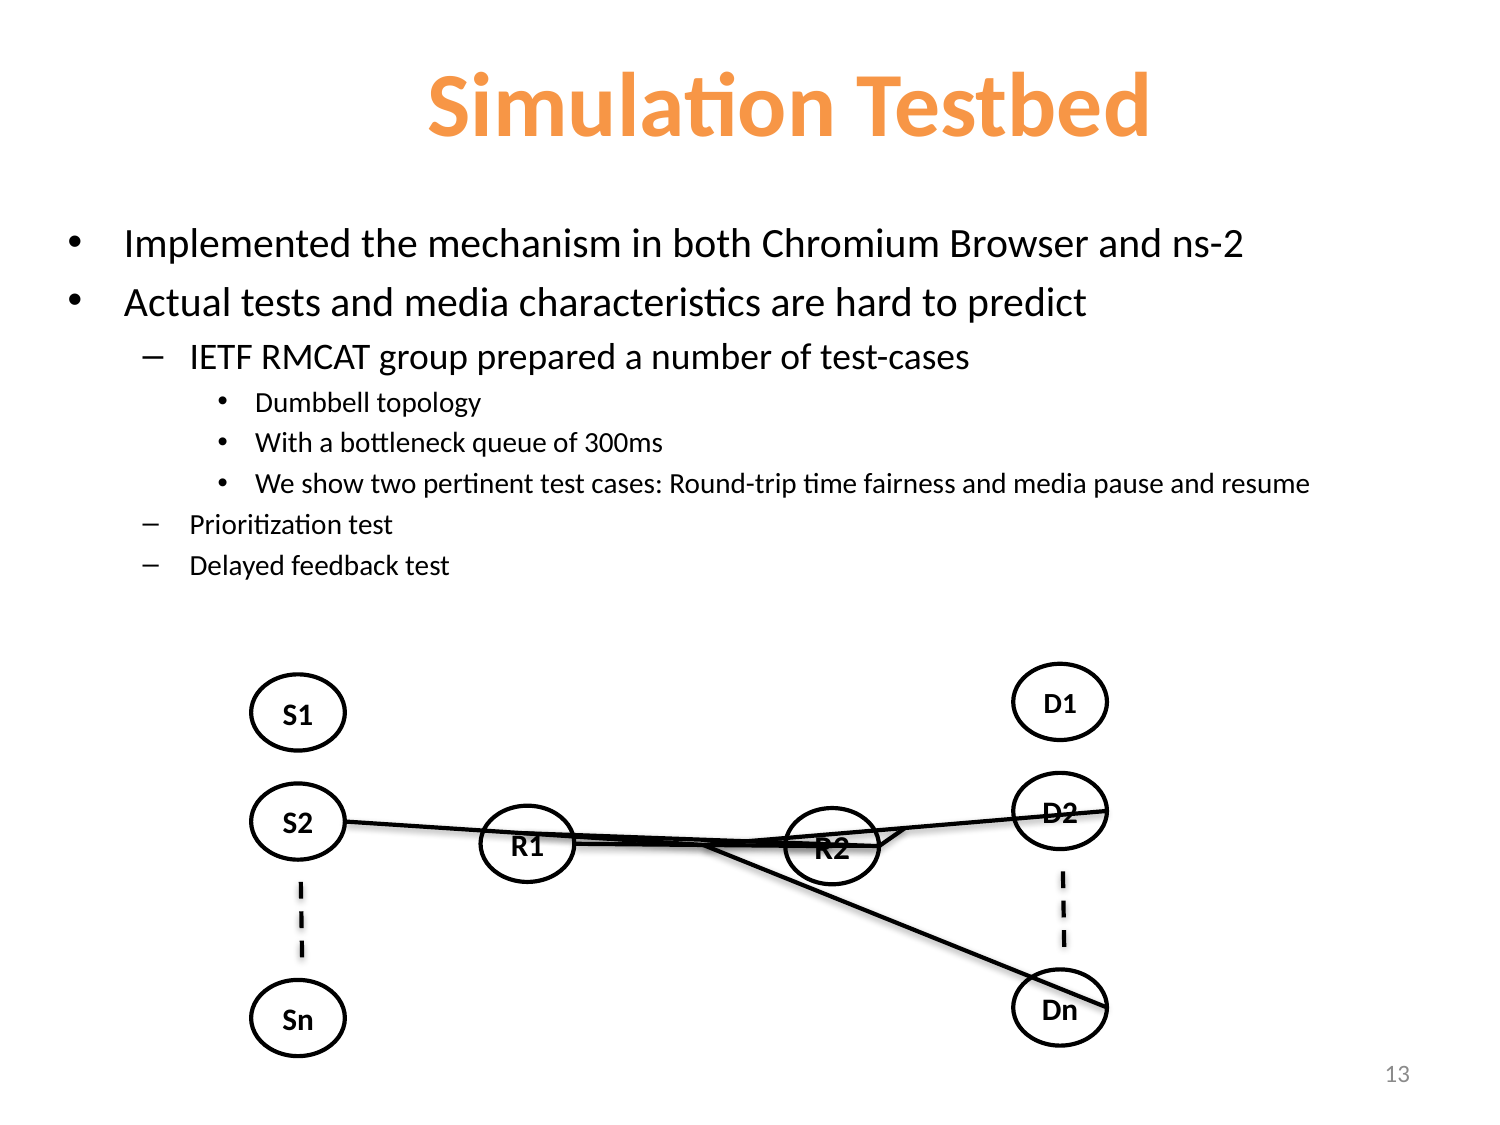

# Simulation Testbed
Implemented the mechanism in both Chromium Browser and ns-2
Actual tests and media characteristics are hard to predict
IETF RMCAT group prepared a number of test-cases
Dumbbell topology
With a bottleneck queue of 300ms
We show two pertinent test cases: Round-trip time fairness and media pause and resume
Prioritization test
Delayed feedback test

D1
S1
D2
S2
R1
R2
Dn
Sn
13